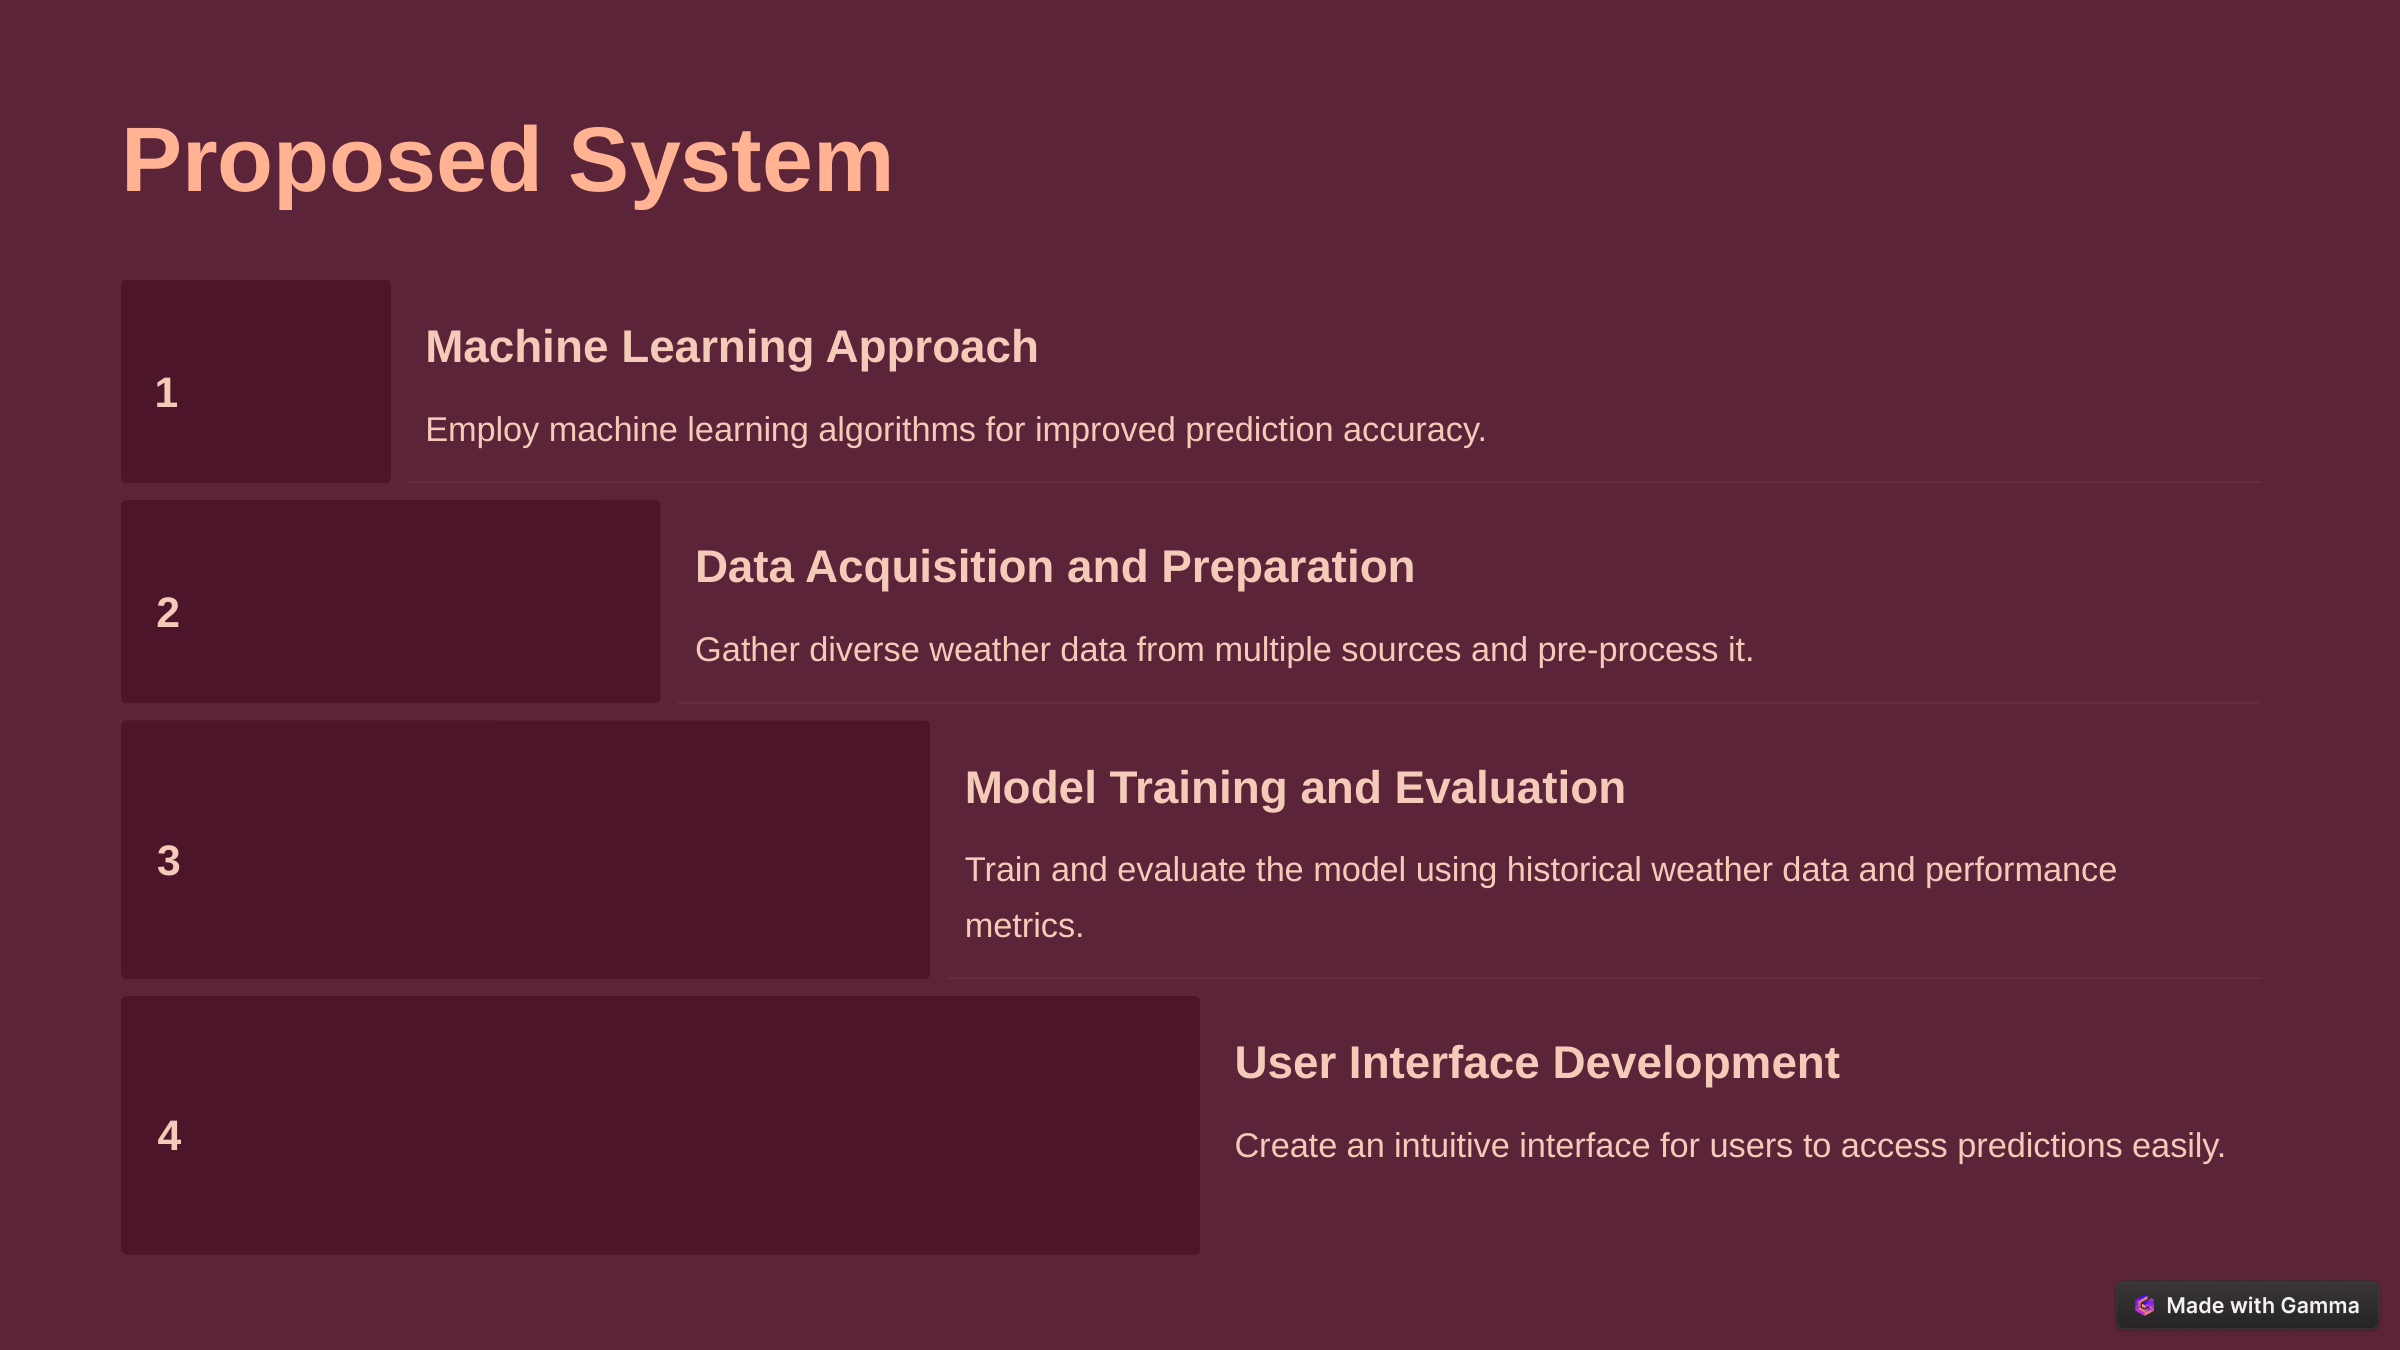

Proposed System

Machine Learning Approach
1
Employ machine learning algorithms for improved prediction accuracy.

Data Acquisition and Preparation
2
Gather diverse weather data from multiple sources and pre-process it.

Model Training and Evaluation
3
Train and evaluate the model using historical weather data and performance metrics.

User Interface Development
4
Create an intuitive interface for users to access predictions easily.